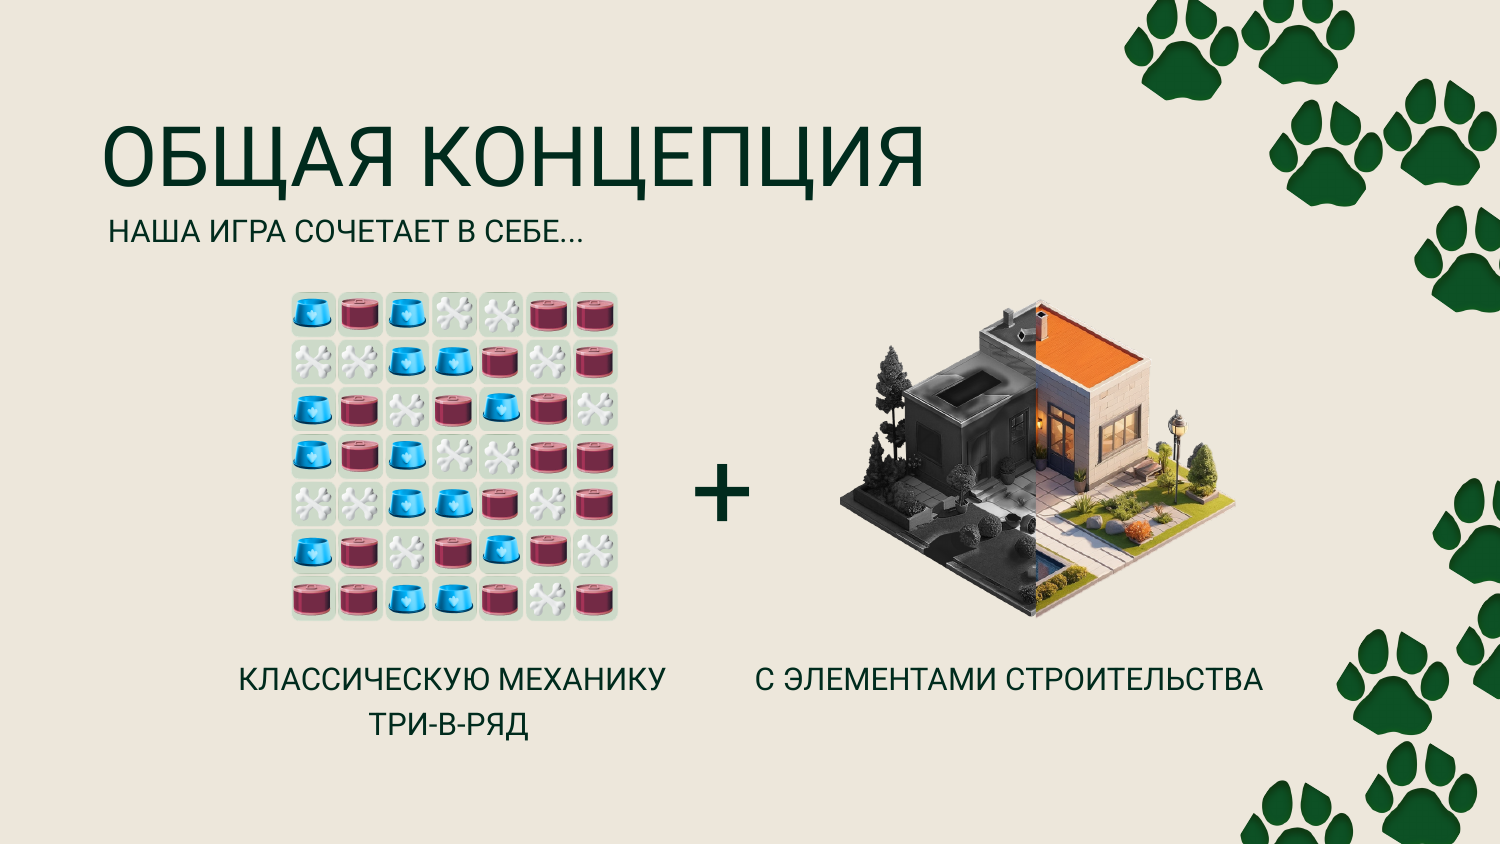

ОБЩАЯ КОНЦЕПЦИЯ

НАША ИГРА СОЧЕТАЕТ В СЕБЕ...

+

КЛАССИЧЕСКУЮ МЕХАНИКУ ТРИ-В-РЯД
С ЭЛЕМЕНТАМИ СТРОИТЕЛЬСТВА